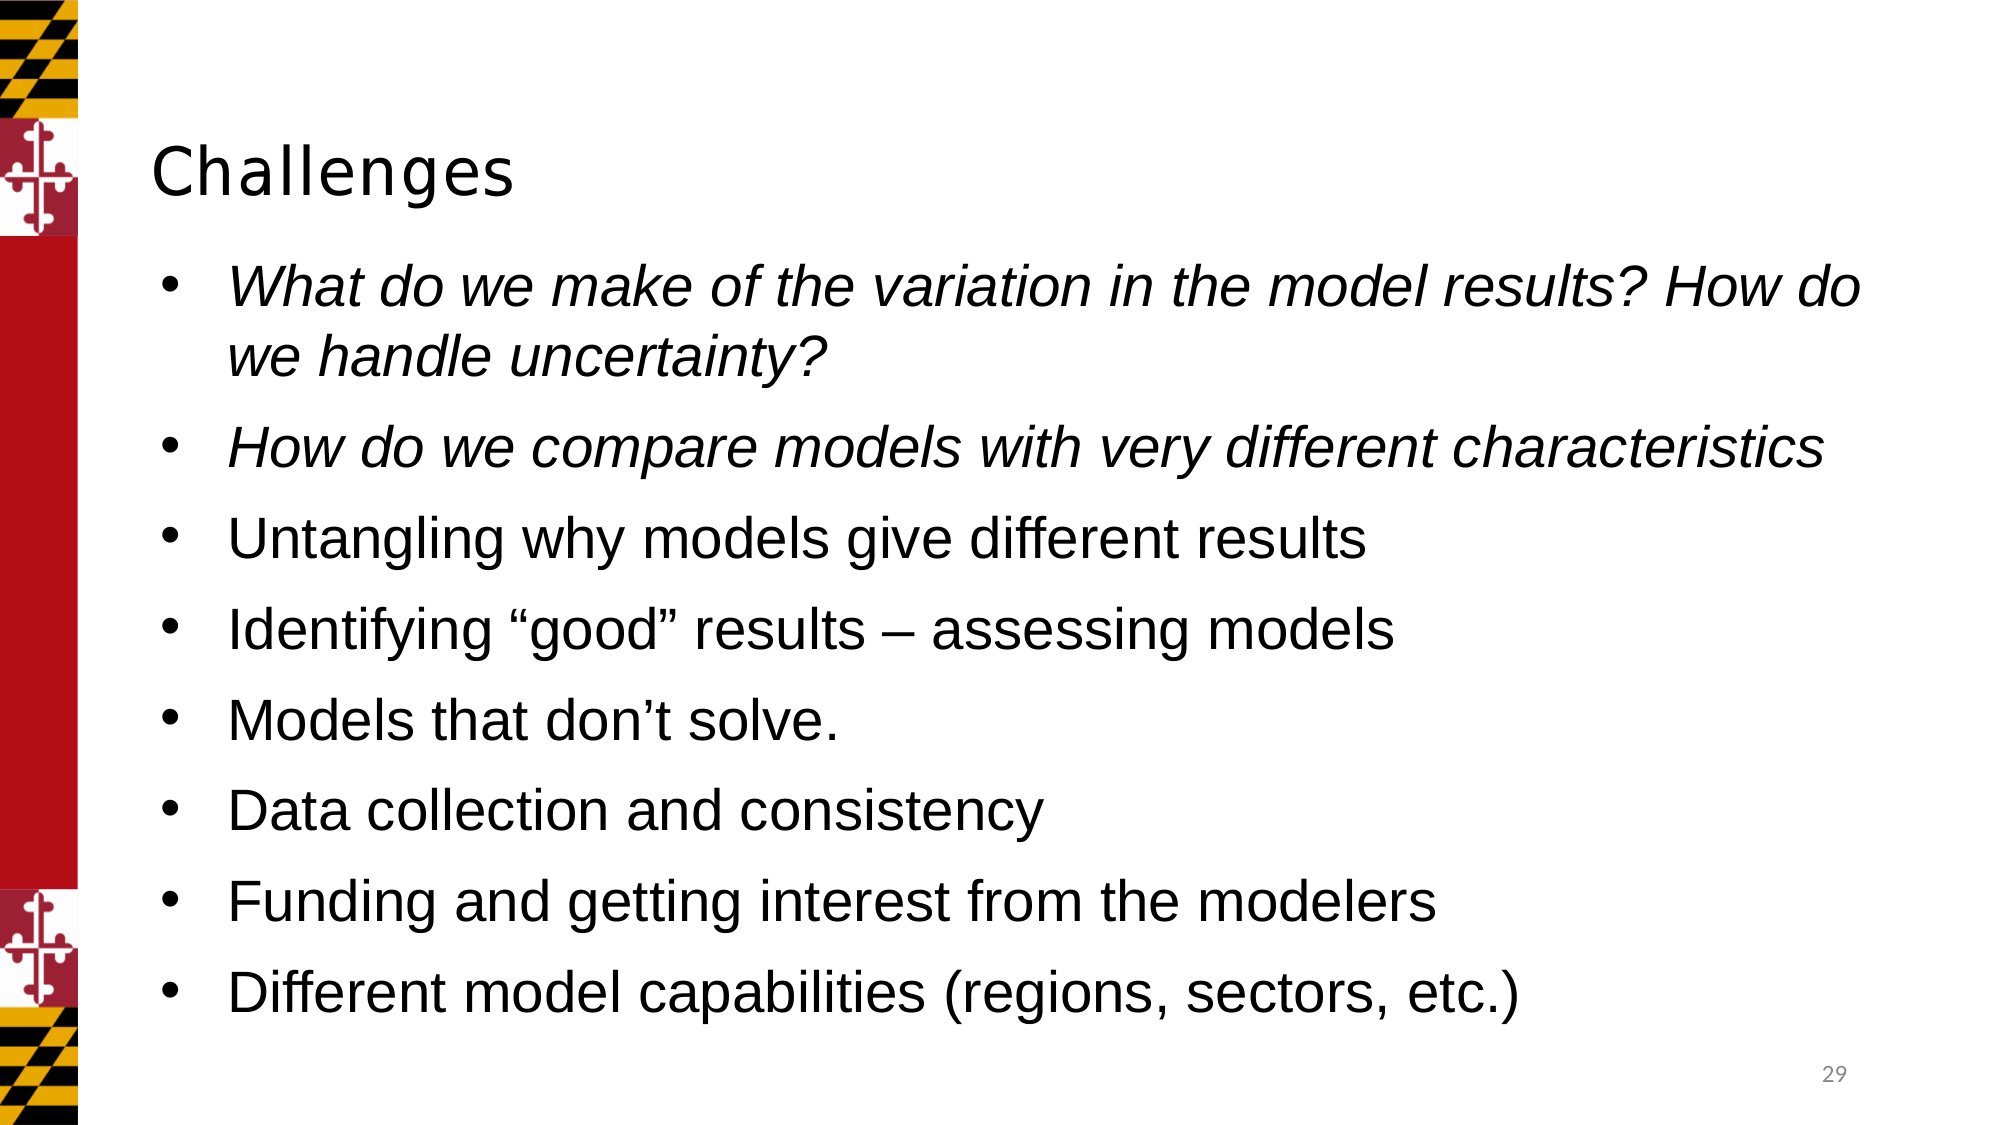

# Challenges
What do we make of the variation in the model results? How do we handle uncertainty?
How do we compare models with very different characteristics
Untangling why models give different results
Identifying “good” results – assessing models
Models that don’t solve.
Data collection and consistency
Funding and getting interest from the modelers
Different model capabilities (regions, sectors, etc.)